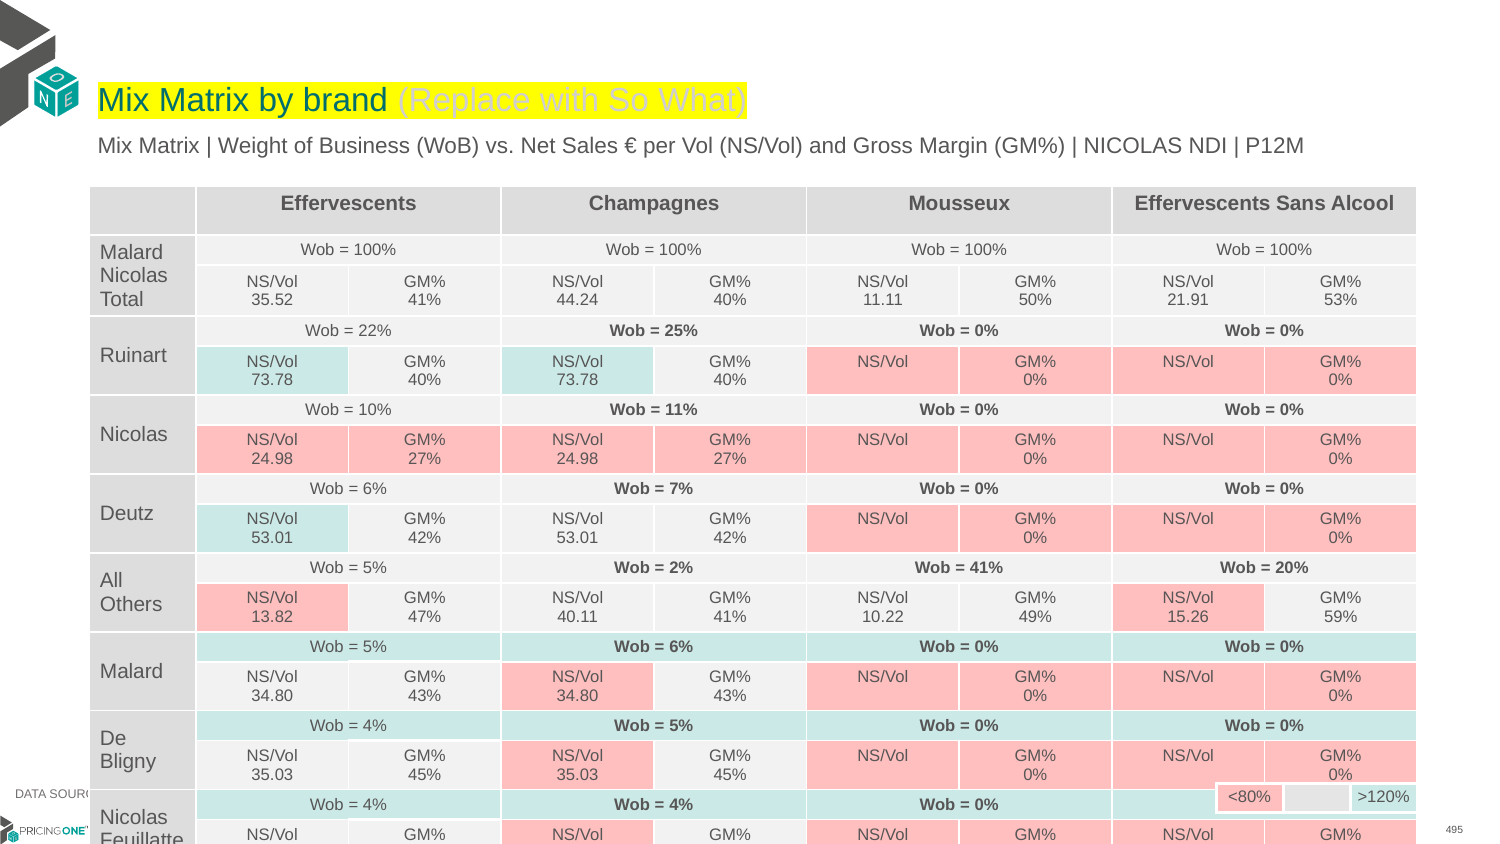

# Mix Matrix by brand (Replace with So What)
Mix Matrix | Weight of Business (WoB) vs. Net Sales € per Vol (NS/Vol) and Gross Margin (GM%) | NICOLAS NDI | P12M
|  | Effervescents |  | Champagnes |  | Mousseux |  | Effervescents Sans Alcool |  |
| --- | --- | --- | --- | --- | --- | --- | --- | --- |
| Malard Nicolas Total | Wob = 100% |  | Wob = 100% |  | Wob = 100% |  | Wob = 100% |  |
|  | NS/Vol 35.52 | GM% 41% | NS/Vol 44.24 | GM% 40% | NS/Vol 11.11 | GM% 50% | NS/Vol 21.91 | GM% 53% |
| Ruinart | Wob = 22% |  | Wob = 25% |  | Wob = 0% |  | Wob = 0% |  |
|  | NS/Vol 73.78 | GM% 40% | NS/Vol 73.78 | GM% 40% | NS/Vol | GM% 0% | NS/Vol | GM% 0% |
| Nicolas | Wob = 10% |  | Wob = 11% |  | Wob = 0% |  | Wob = 0% |  |
|  | NS/Vol 24.98 | GM% 27% | NS/Vol 24.98 | GM% 27% | NS/Vol | GM% 0% | NS/Vol | GM% 0% |
| Deutz | Wob = 6% |  | Wob = 7% |  | Wob = 0% |  | Wob = 0% |  |
|  | NS/Vol 53.01 | GM% 42% | NS/Vol 53.01 | GM% 42% | NS/Vol | GM% 0% | NS/Vol | GM% 0% |
| All Others | Wob = 5% |  | Wob = 2% |  | Wob = 41% |  | Wob = 20% |  |
|  | NS/Vol 13.82 | GM% 47% | NS/Vol 40.11 | GM% 41% | NS/Vol 10.22 | GM% 49% | NS/Vol 15.26 | GM% 59% |
| Malard | Wob = 5% |  | Wob = 6% |  | Wob = 0% |  | Wob = 0% |  |
|  | NS/Vol 34.80 | GM% 43% | NS/Vol 34.80 | GM% 43% | NS/Vol | GM% 0% | NS/Vol | GM% 0% |
| De Bligny | Wob = 4% |  | Wob = 5% |  | Wob = 0% |  | Wob = 0% |  |
|  | NS/Vol 35.03 | GM% 45% | NS/Vol 35.03 | GM% 45% | NS/Vol | GM% 0% | NS/Vol | GM% 0% |
| Nicolas Feuillatte | Wob = 4% |  | Wob = 4% |  | Wob = 0% |  | Wob = 0% |  |
|  | NS/Vol 34.43 | GM% 45% | NS/Vol 34.43 | GM% 45% | NS/Vol | GM% 0% | NS/Vol | GM% 0% |
| Laurent Perrier | Wob = 4% |  | Wob = 4% |  | Wob = 0% |  | Wob = 0% |  |
|  | NS/Vol 49.89 | GM% 42% | NS/Vol 49.89 | GM% 42% | NS/Vol | GM% 0% | NS/Vol | GM% 0% |
| Heidsieck & Co Monopole | Wob = 4% |  | Wob = 4% |  | Wob = 0% |  | Wob = 0% |  |
|  | NS/Vol 33.87 | GM% 40% | NS/Vol 33.87 | GM% 40% | NS/Vol | GM% 0% | NS/Vol | GM% 0% |
| Canard Duchêne | Wob = 3% |  | Wob = 4% |  | Wob = 0% |  | Wob = 0% |  |
|  | NS/Vol 34.65 | GM% 45% | NS/Vol 34.65 | GM% 45% | NS/Vol | GM% 0% | NS/Vol | GM% 0% |
| Ayala | Wob = 3% |  | Wob = 3% |  | Wob = 0% |  | Wob = 0% |  |
|  | NS/Vol 42.41 | GM% 41% | NS/Vol 42.41 | GM% 41% | NS/Vol | GM% 0% | NS/Vol | GM% 0% |
| Taittinger | Wob = 2% |  | Wob = 2% |  | Wob = 0% |  | Wob = 0% |  |
|  | NS/Vol 51.91 | GM% 40% | NS/Vol 51.91 | GM% 40% | NS/Vol | GM% 0% | NS/Vol | GM% 0% |
DATA SOURCE: Client P&L
| <80% |  | >120% |
| --- | --- | --- |

14/01/2024
495